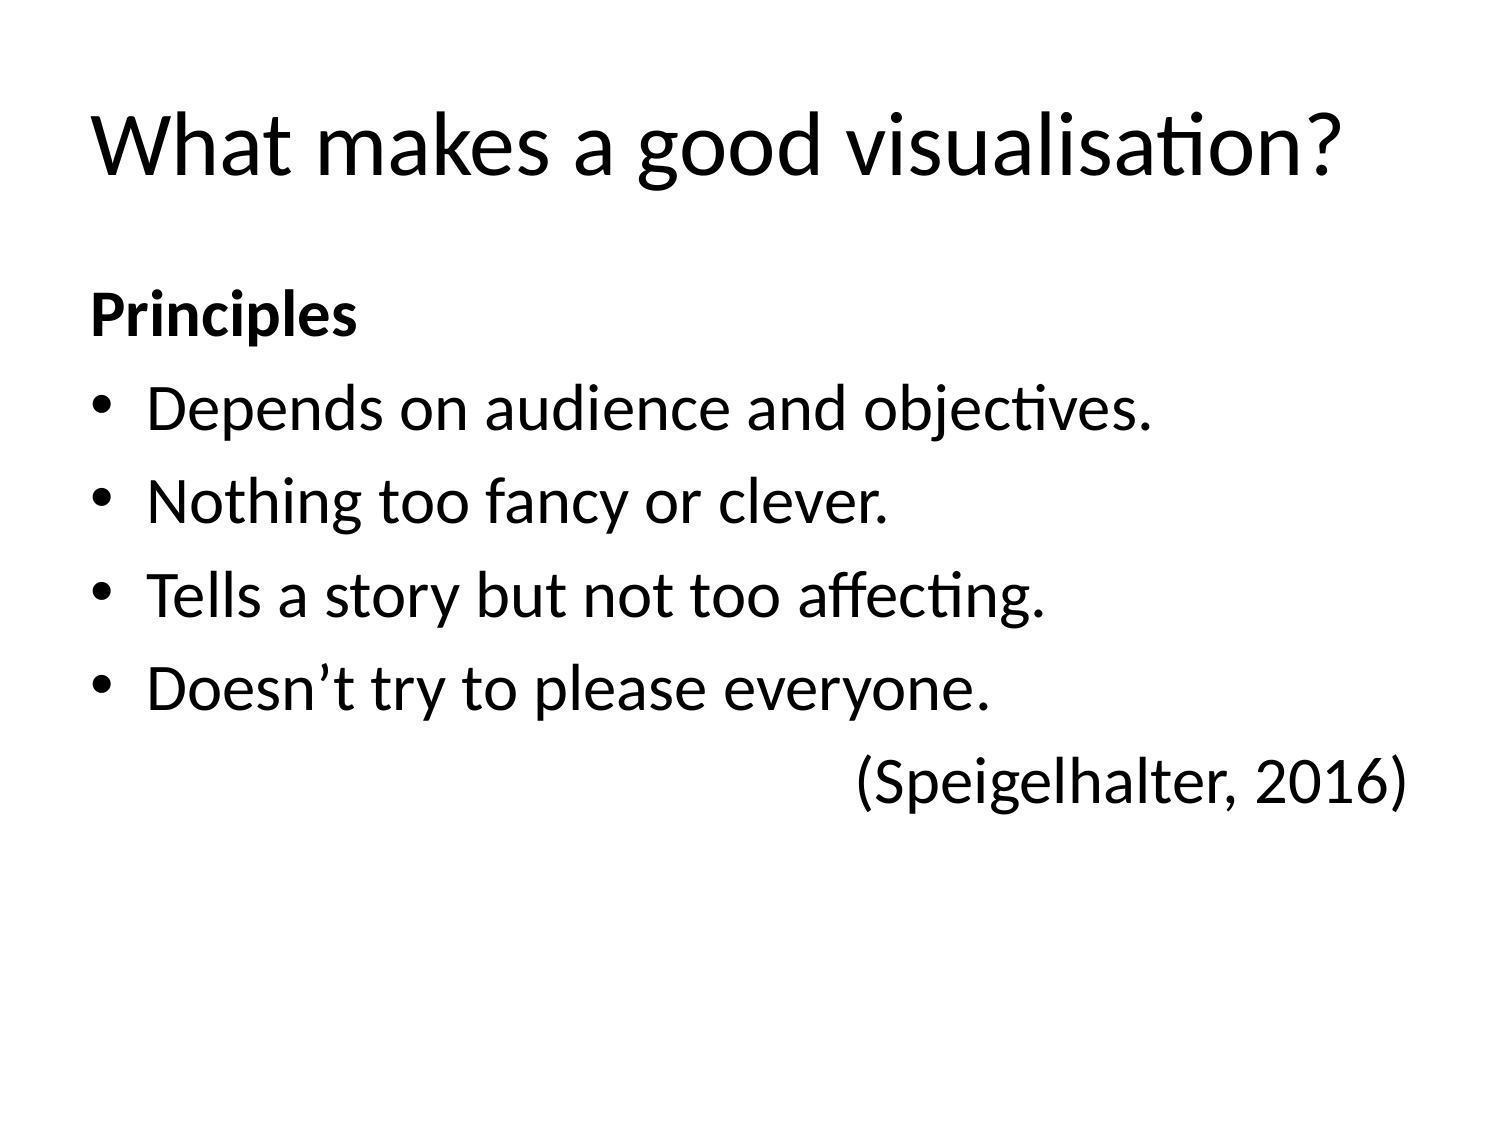

# What makes a good visualisation?
Principles
Depends on audience and objectives.
Nothing too fancy or clever.
Tells a story but not too affecting.
Doesn’t try to please everyone.
(Speigelhalter, 2016)